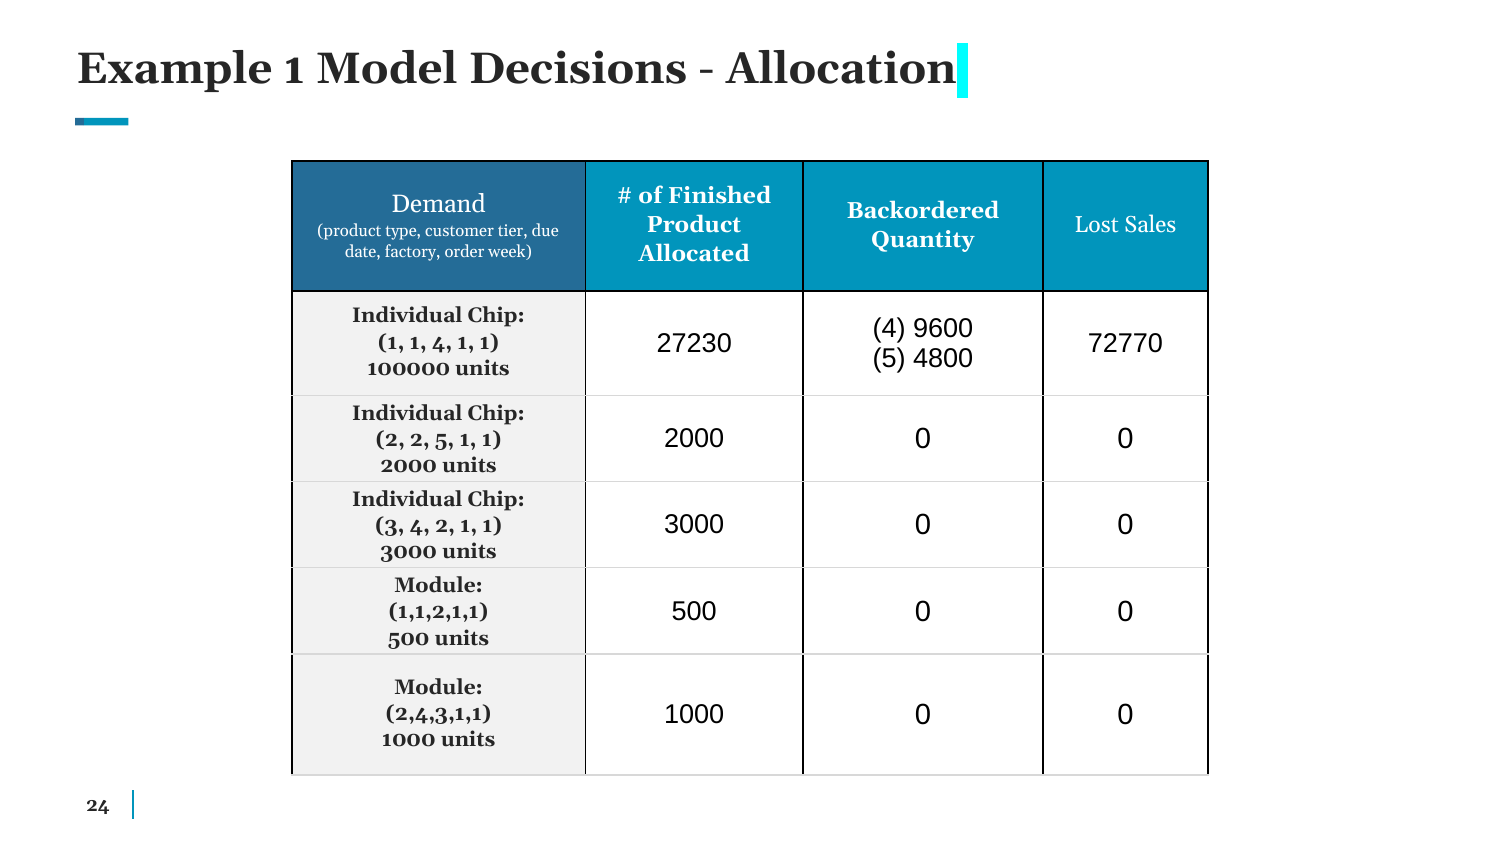

# Example 1 Model Decisions - Allocation
| Demand (product type, customer tier, due date, factory, order week) | # of Finished Product Allocated | Backordered Quantity | Lost Sales |
| --- | --- | --- | --- |
| Individual Chip: (1, 1, 4, 1, 1) 100000 units | 27230 | (4) 9600 (5) 4800 | 72770 |
| Individual Chip: (2, 2, 5, 1, 1) 2000 units | 2000 | 0 | 0 |
| Individual Chip: (3, 4, 2, 1, 1) 3000 units | 3000 | 0 | 0 |
| Module: (1,1,2,1,1) 500 units | 500 | 0 | 0 |
| Module: (2,4,3,1,1) 1000 units | 1000 | 0 | 0 |
24